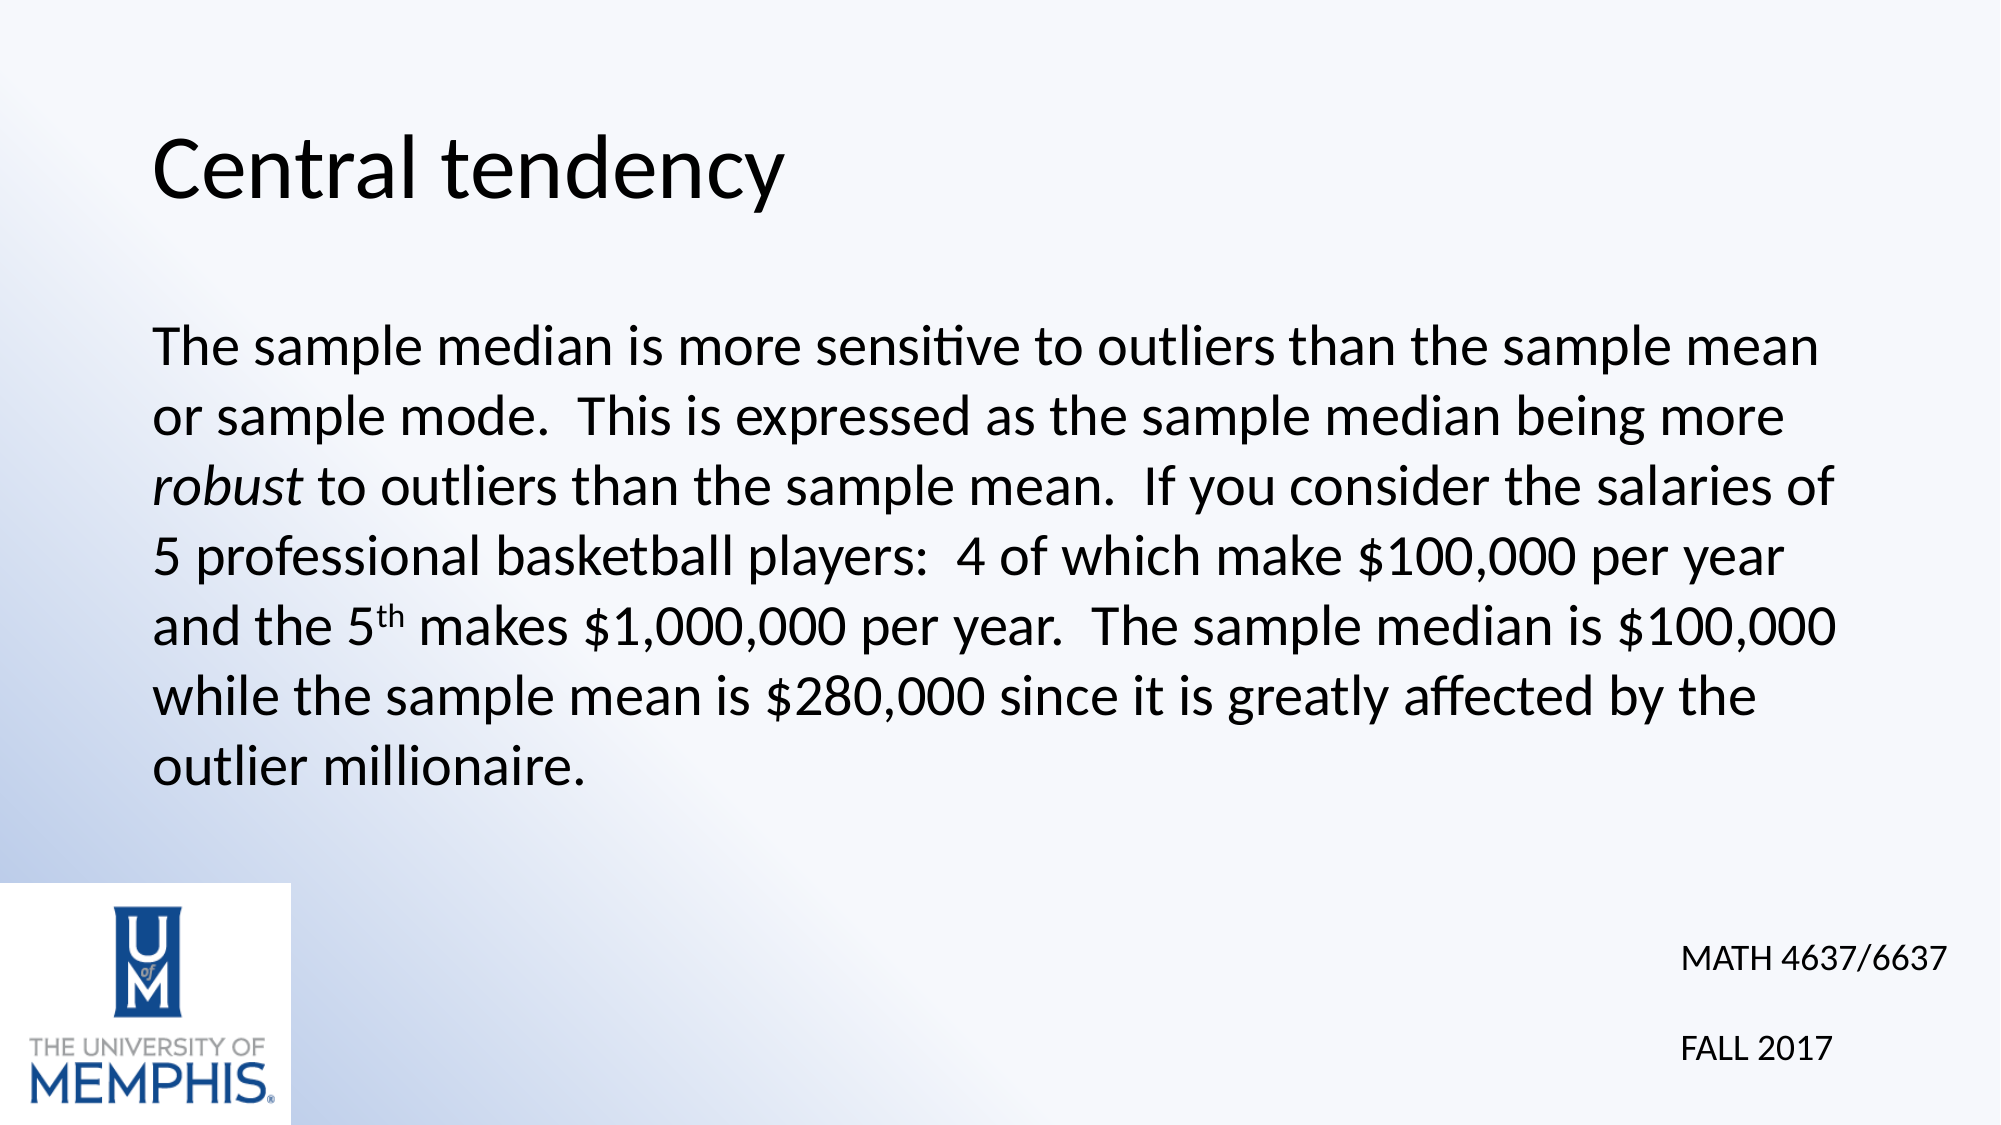

# Central tendency
The sample median is more sensitive to outliers than the sample mean or sample mode.  This is expressed as the sample median being more robust to outliers than the sample mean.  If you consider the salaries of 5 professional basketball players:  4 of which make $100,000 per year and the 5th makes $1,000,000 per year.  The sample median is $100,000 while the sample mean is $280,000 since it is greatly affected by the outlier millionaire.